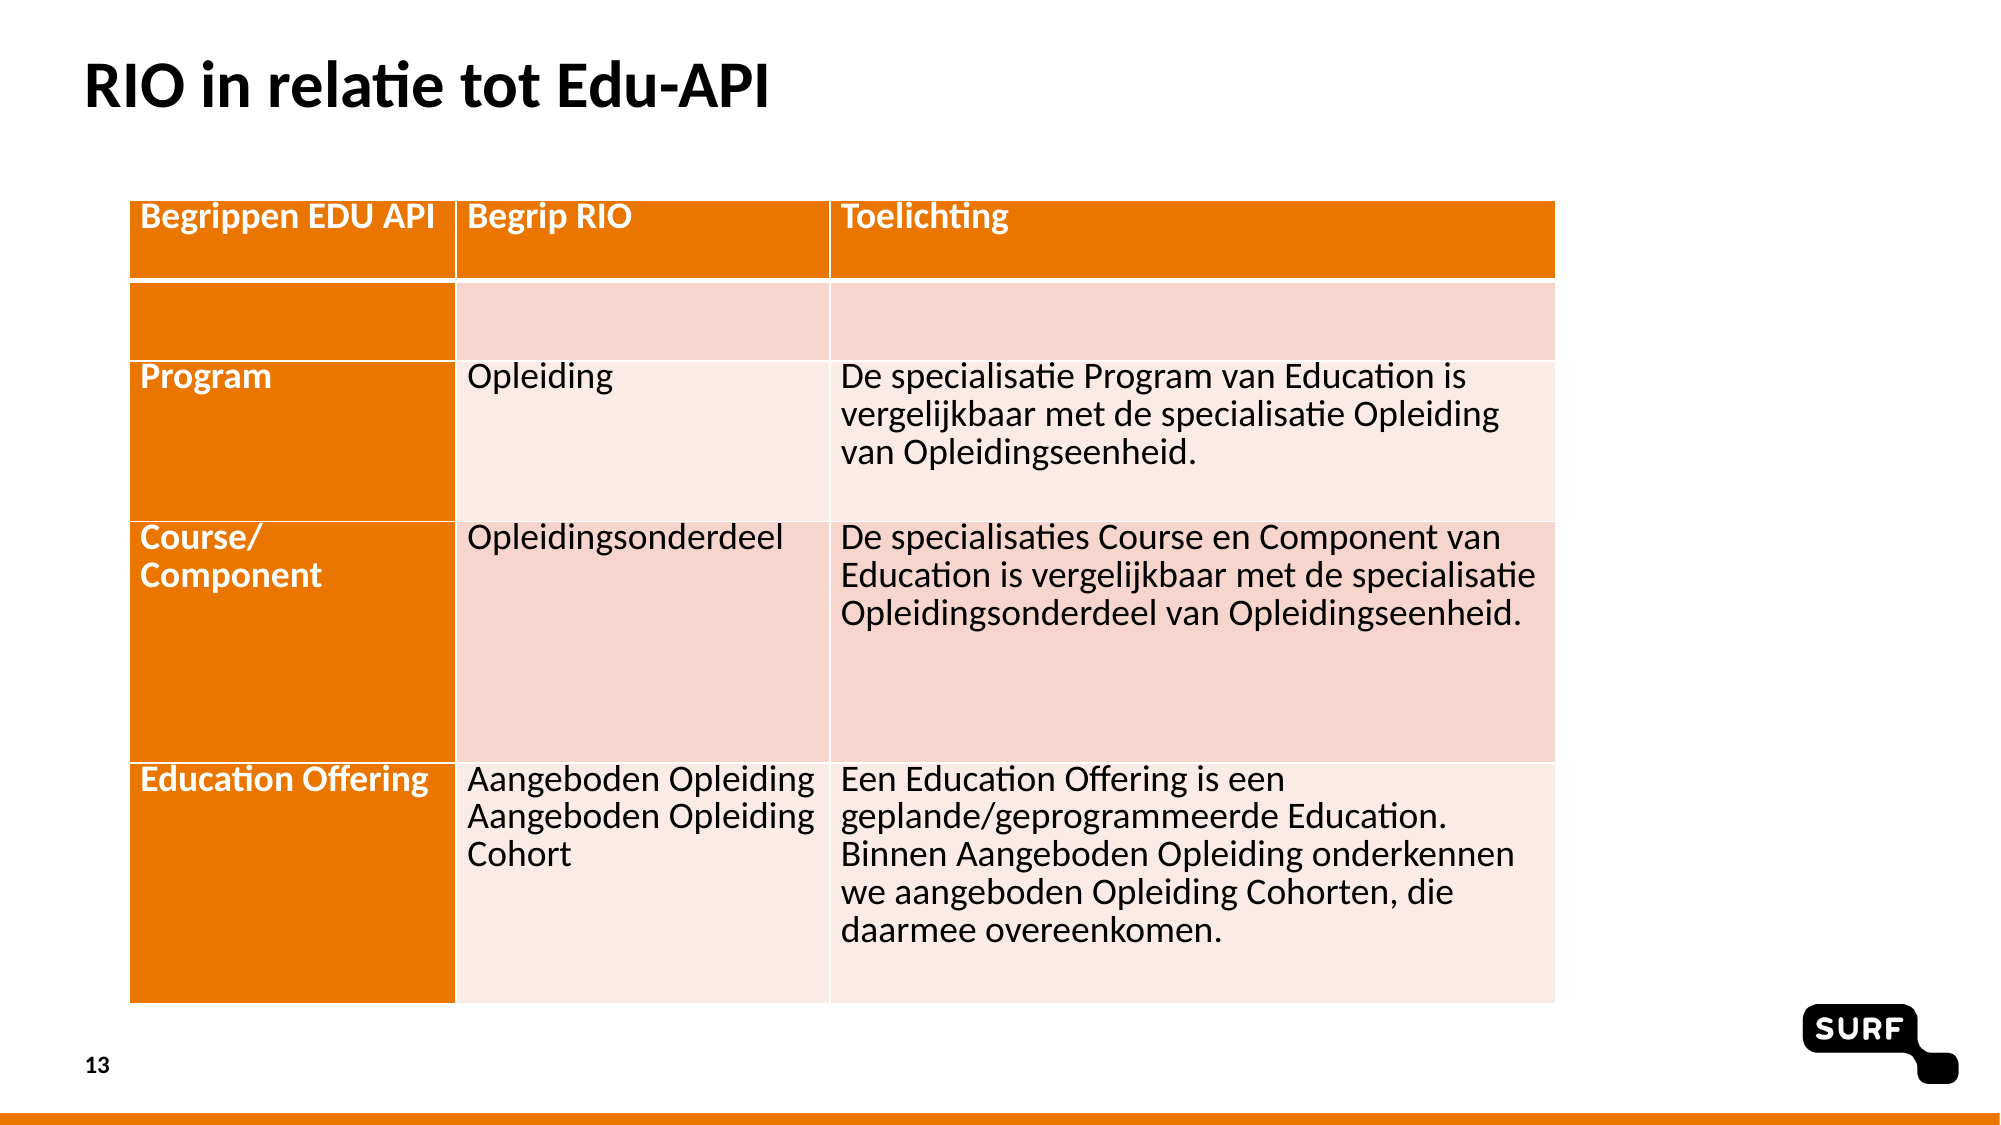

# RIO in relatie tot Edu-API
| Begrippen EDU API | Begrip RIO | Toelichting |
| --- | --- | --- |
|  |  |  |
| Program | Opleiding | De specialisatie Program van Education is vergelijkbaar met de specialisatie Opleiding van Opleidingseenheid. |
| Course/Component | Opleidingsonderdeel | De specialisaties Course en Component van Education is vergelijkbaar met de specialisatie Opleidingsonderdeel van Opleidingseenheid. |
| Education Offering | Aangeboden Opleiding Aangeboden Opleiding Cohort | Een Education Offering is een geplande/geprogrammeerde Education. Binnen Aangeboden Opleiding onderkennen we aangeboden Opleiding Cohorten, die daarmee overeenkomen. |
13